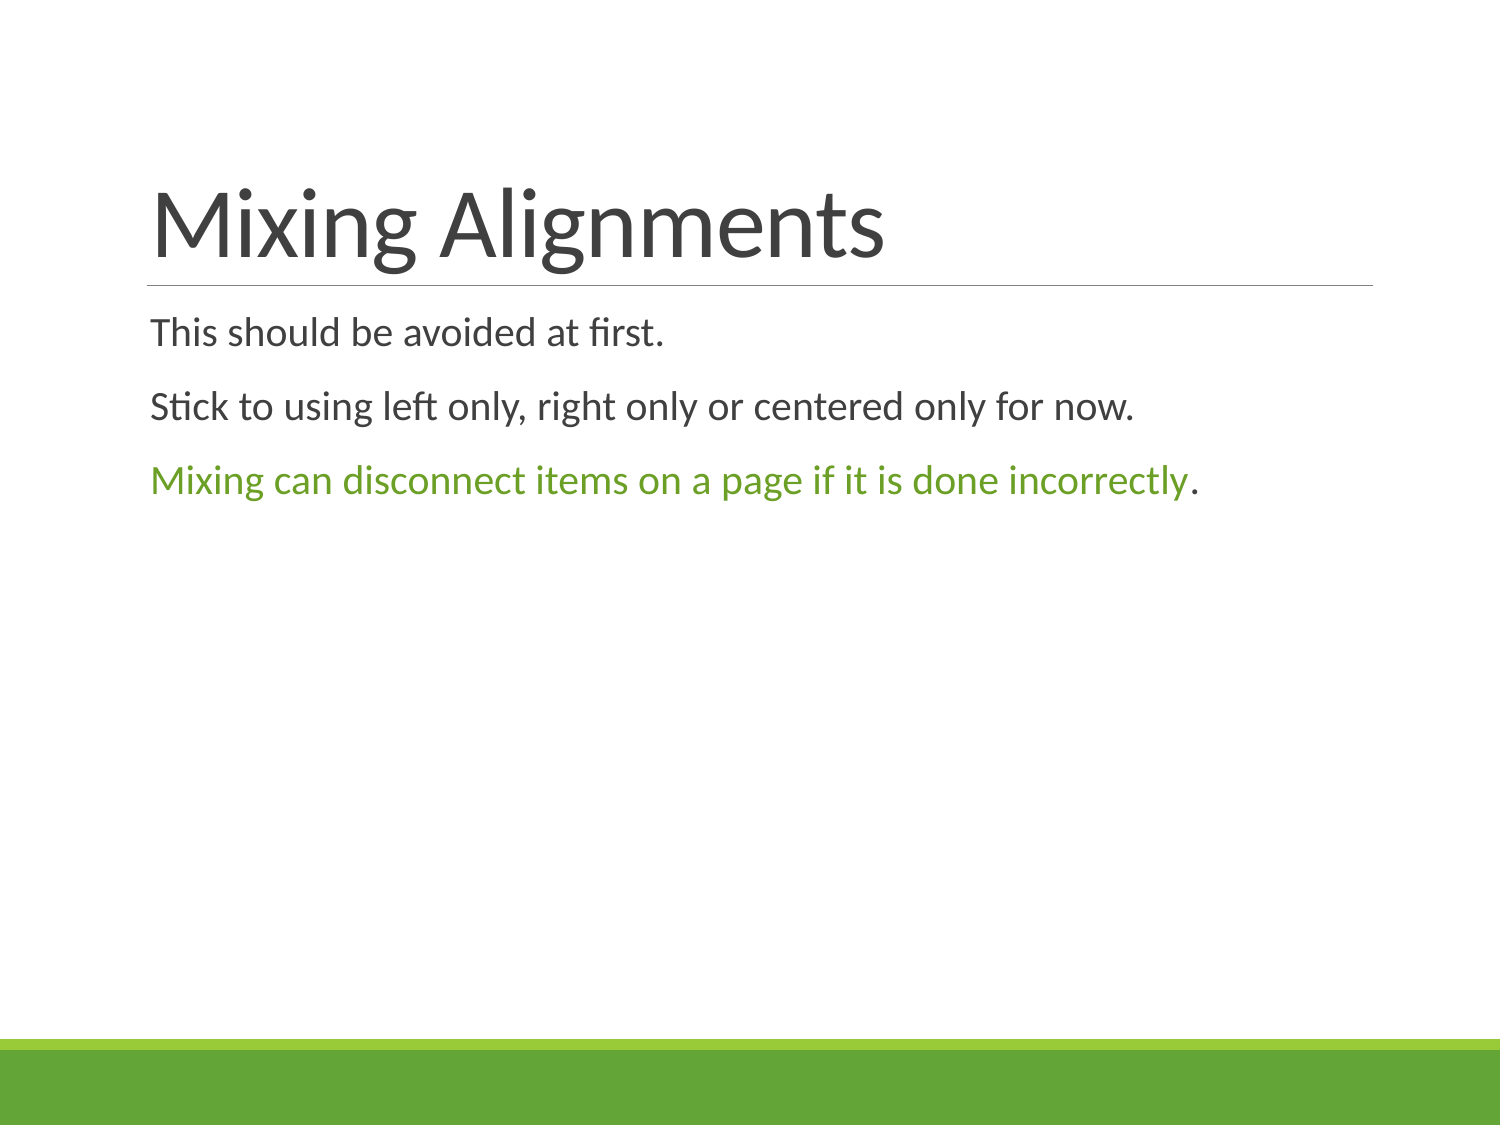

# Mixing Alignments
This should be avoided at first.
Stick to using left only, right only or centered only for now.
Mixing can disconnect items on a page if it is done incorrectly.